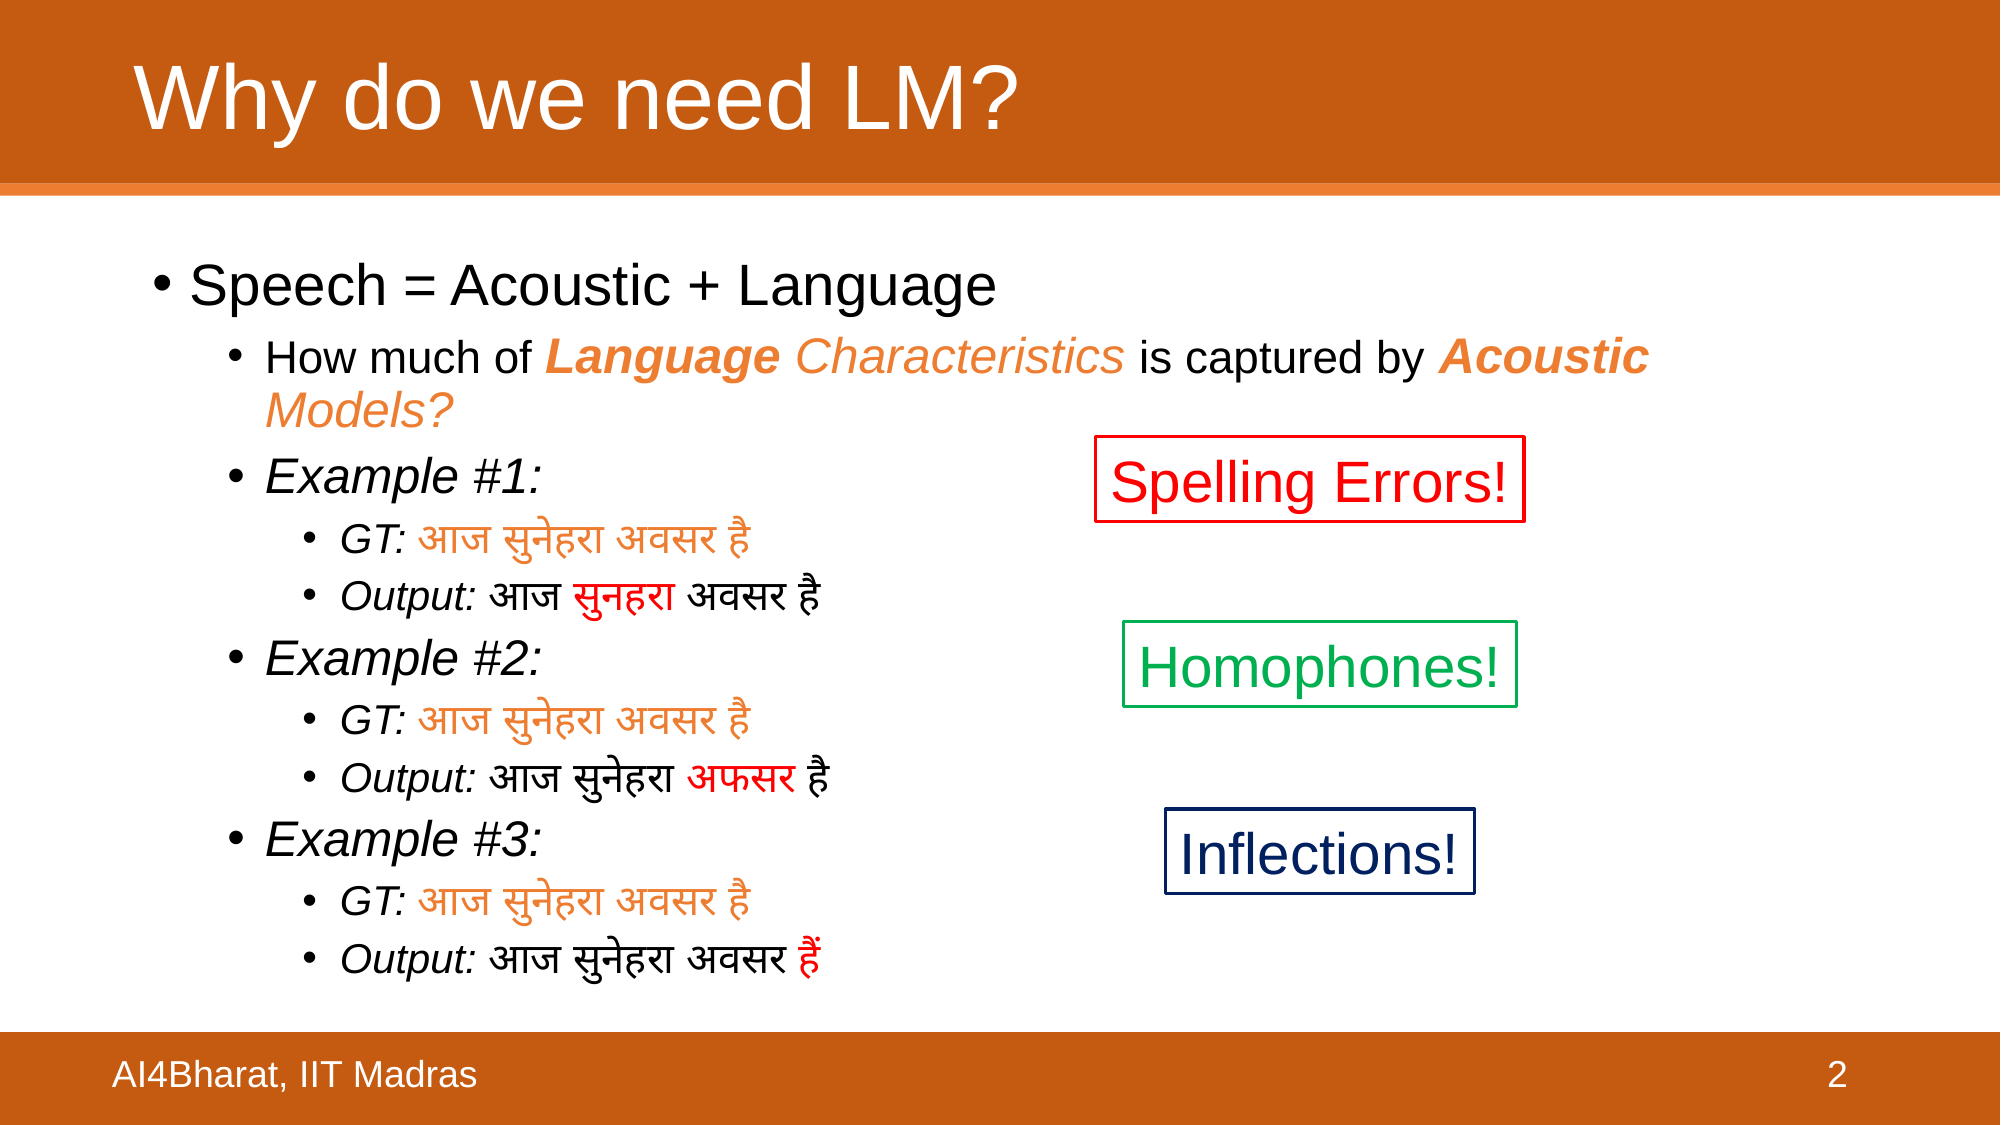

# Why do we need LM?
Speech = Acoustic + Language
How much of Language Characteristics is captured by Acoustic Models?
Example #1:
GT: आज सुनेहरा अवसर है
Output: आज सुनहरा अवसर है
Example #2:
GT: आज सुनेहरा अवसर है
Output: आज सुनेहरा अफसर है
Example #3:
GT: आज सुनेहरा अवसर है
Output: आज सुनेहरा अवसर हैं

Spelling Errors!
Homophones!
Inflections!
AI4Bharat, IIT Madras
2